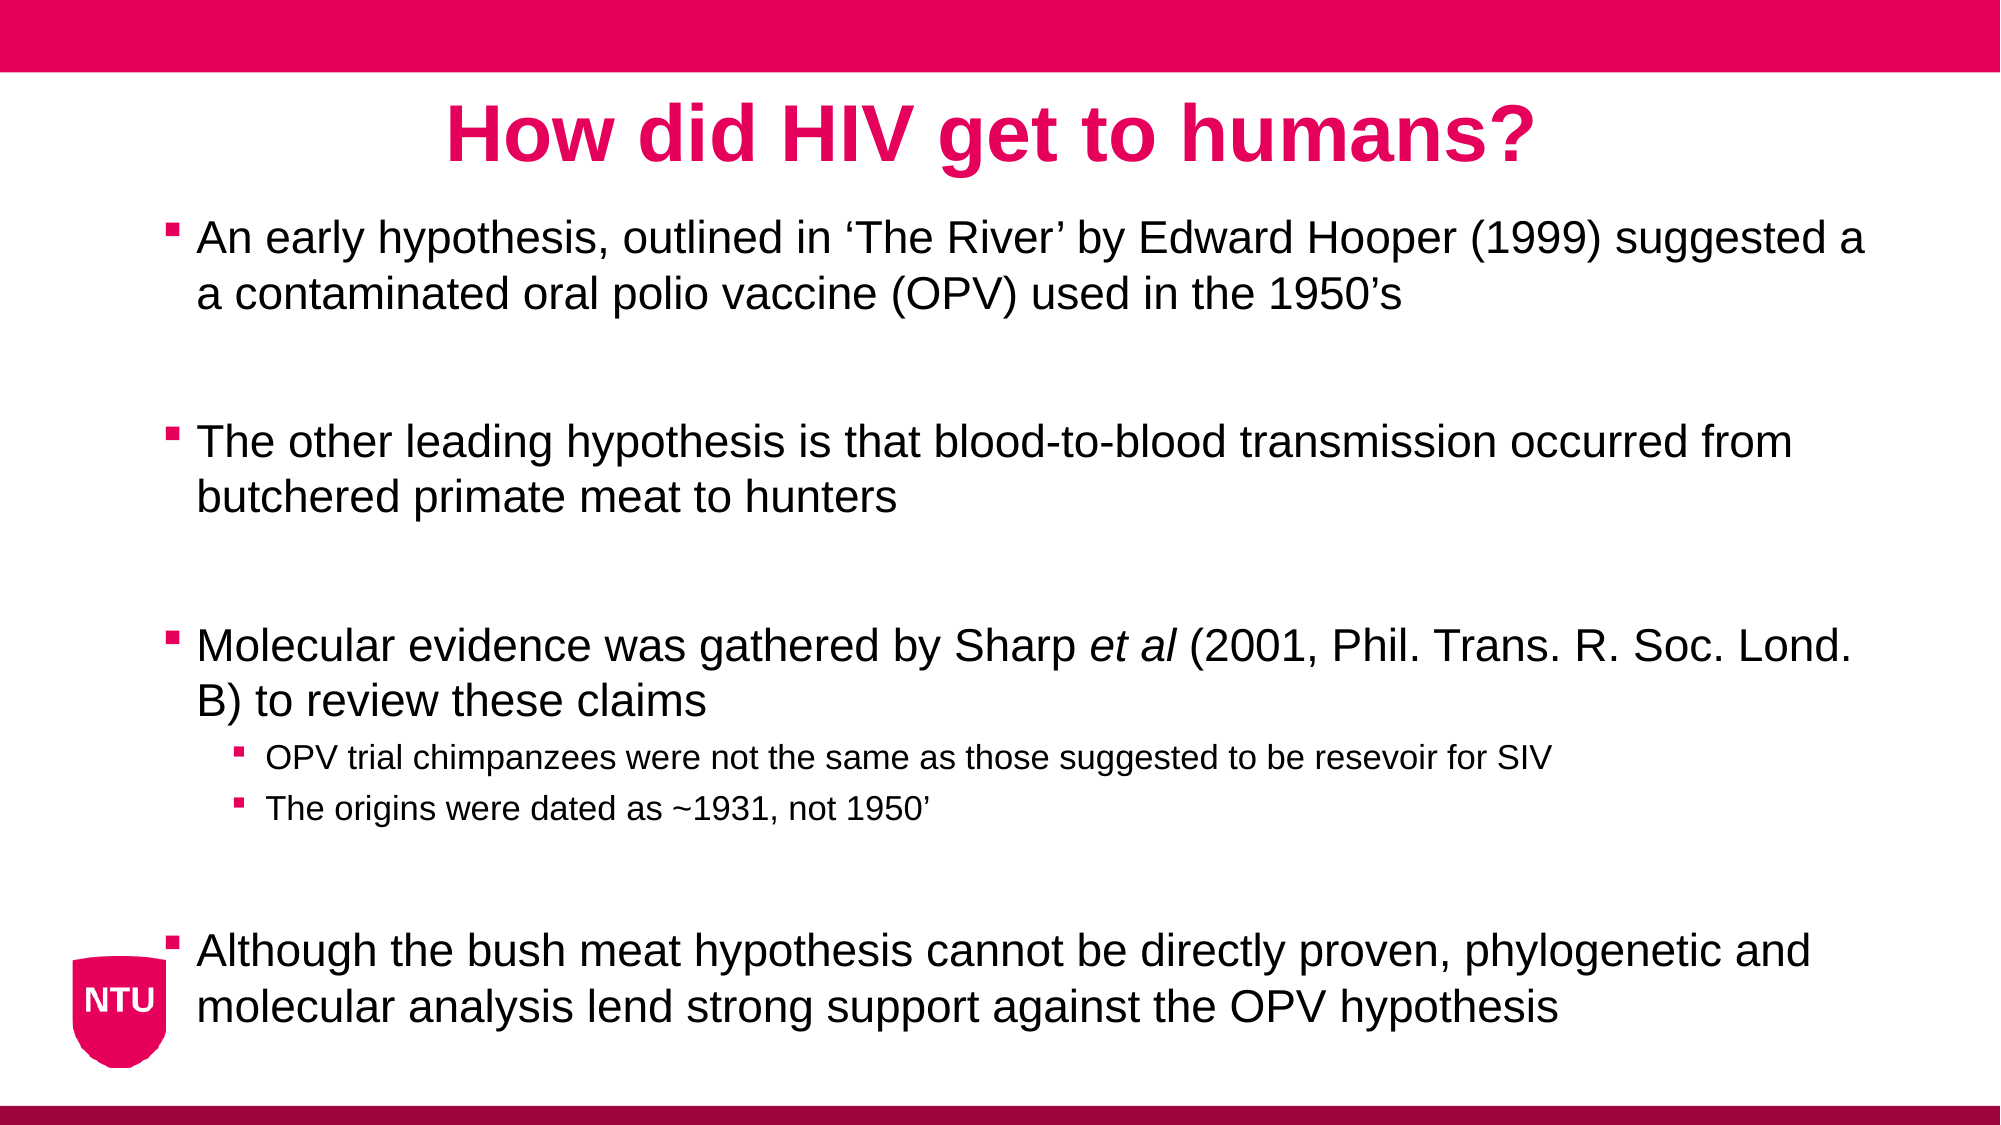

How did HIV get to humans?
An early hypothesis, outlined in ‘The River’ by Edward Hooper (1999) suggested a a contaminated oral polio vaccine (OPV) used in the 1950’s

The other leading hypothesis is that blood-to-blood transmission occurred from butchered primate meat to hunters

Molecular evidence was gathered by Sharp et al (2001, Phil. Trans. R. Soc. Lond. B) to review these claims
OPV trial chimpanzees were not the same as those suggested to be resevoir for SIV
The origins were dated as ~1931, not 1950’

Although the bush meat hypothesis cannot be directly proven, phylogenetic and molecular analysis lend strong support against the OPV hypothesis